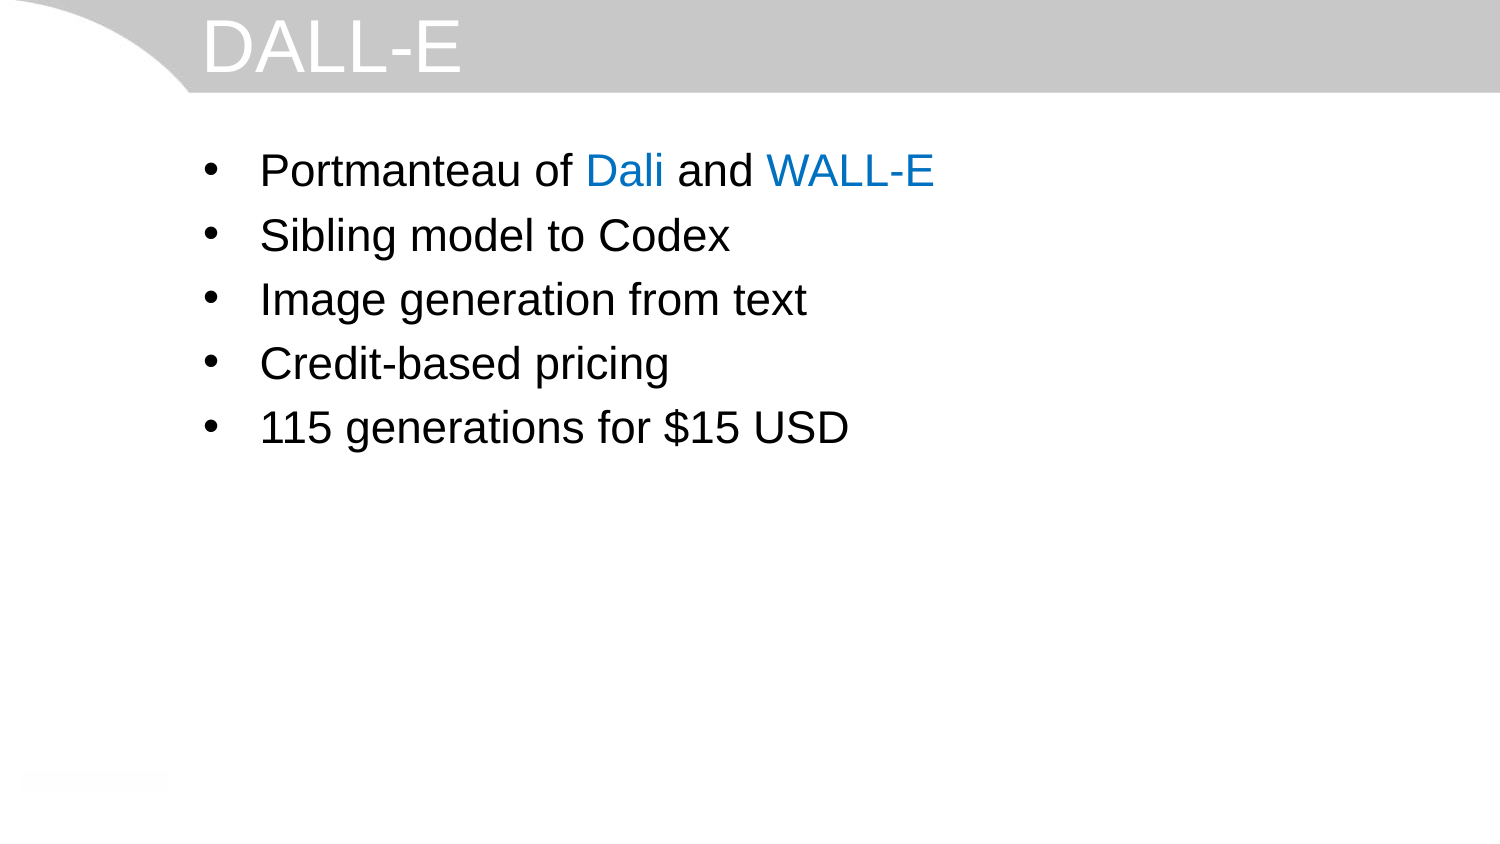

# DALL-E
Portmanteau of Dali and WALL-E
Sibling model to Codex
Image generation from text
Credit-based pricing
115 generations for $15 USD